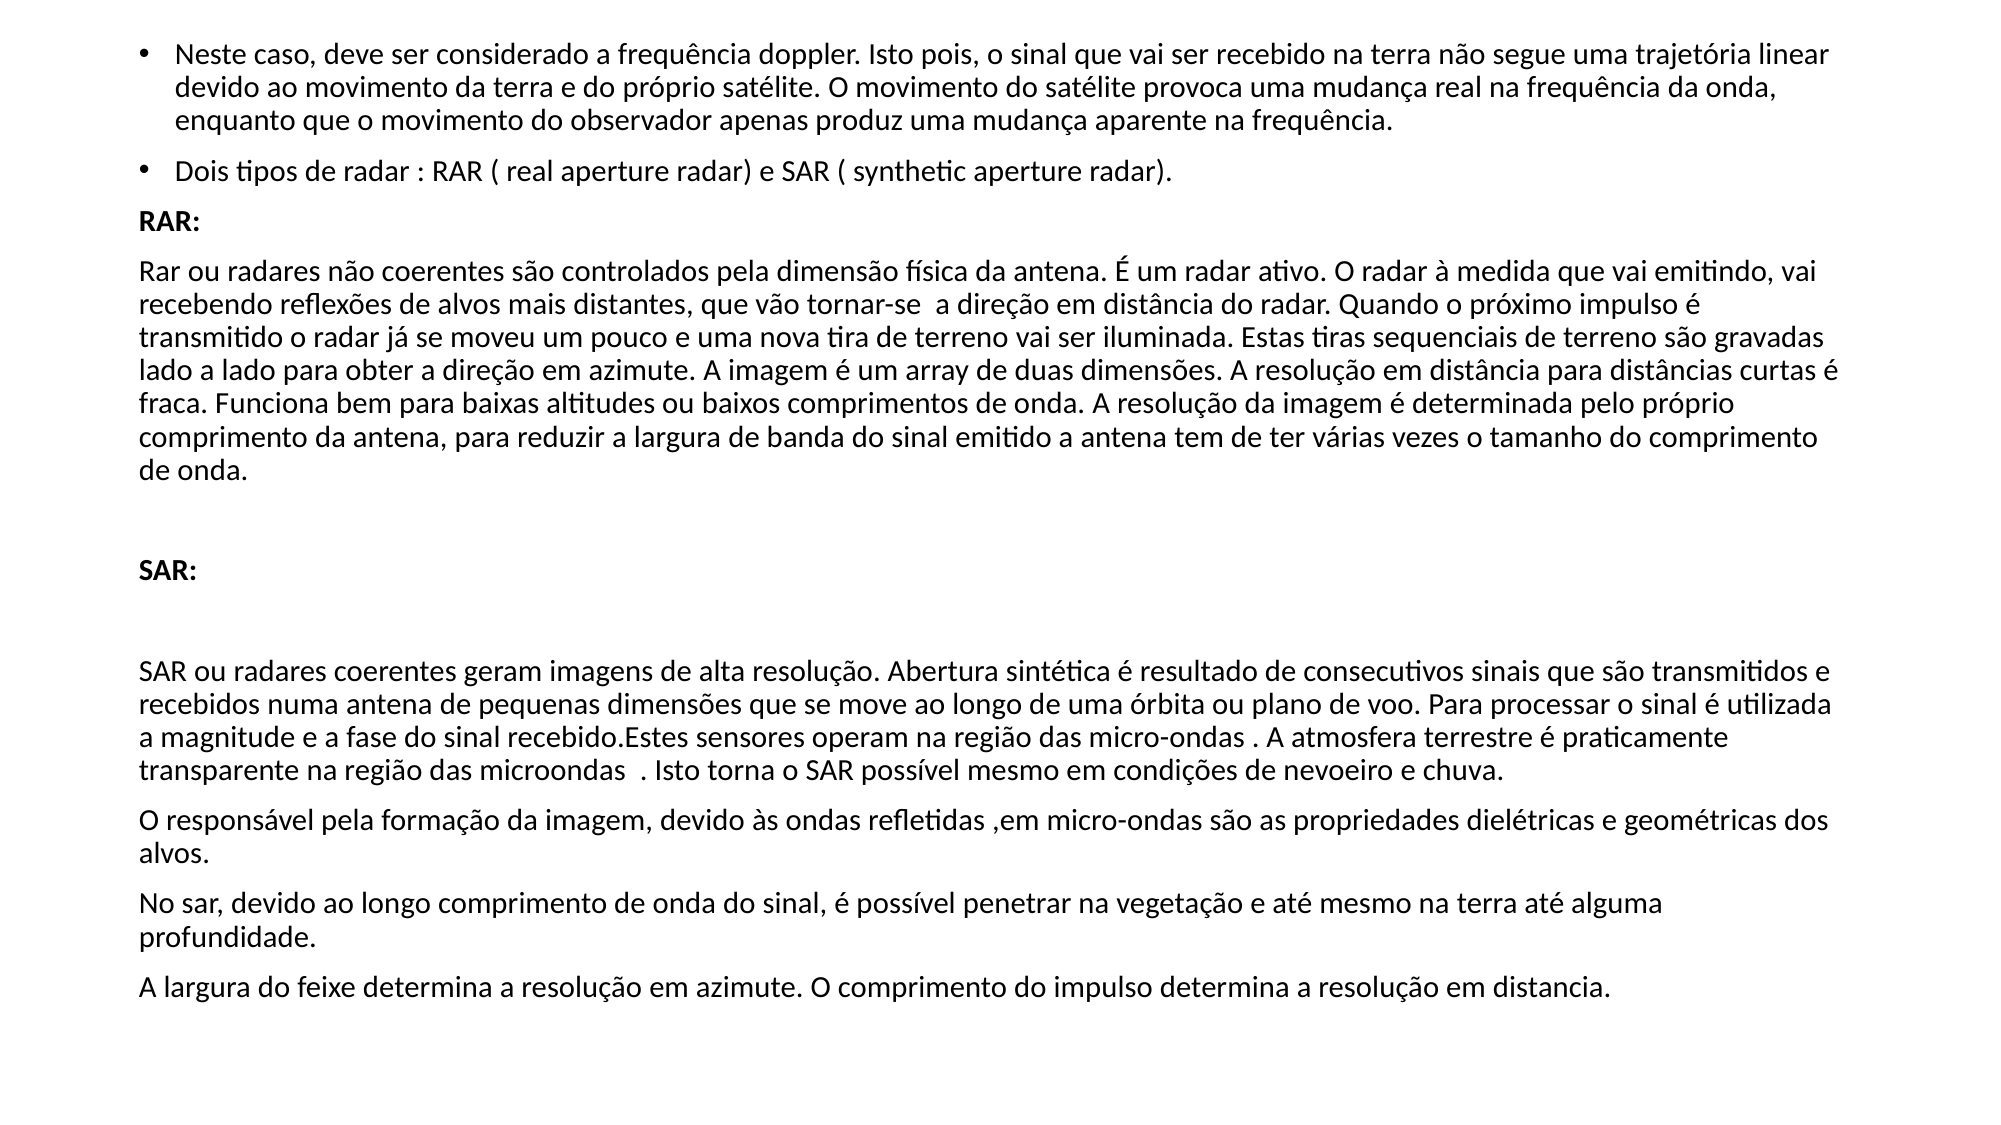

Neste caso, deve ser considerado a frequência doppler. Isto pois, o sinal que vai ser recebido na terra não segue uma trajetória linear devido ao movimento da terra e do próprio satélite. O movimento do satélite provoca uma mudança real na frequência da onda, enquanto que o movimento do observador apenas produz uma mudança aparente na frequência.
Dois tipos de radar : RAR ( real aperture radar) e SAR ( synthetic aperture radar).
RAR:
Rar ou radares não coerentes são controlados pela dimensão física da antena. É um radar ativo. O radar à medida que vai emitindo, vai recebendo reflexões de alvos mais distantes, que vão tornar-se  a direção em distância do radar. Quando o próximo impulso é transmitido o radar já se moveu um pouco e uma nova tira de terreno vai ser iluminada. Estas tiras sequenciais de terreno são gravadas lado a lado para obter a direção em azimute. A imagem é um array de duas dimensões. A resolução em distância para distâncias curtas é fraca. Funciona bem para baixas altitudes ou baixos comprimentos de onda. A resolução da imagem é determinada pelo próprio comprimento da antena, para reduzir a largura de banda do sinal emitido a antena tem de ter várias vezes o tamanho do comprimento de onda.

SAR:

SAR ou radares coerentes geram imagens de alta resolução. Abertura sintética é resultado de consecutivos sinais que são transmitidos e recebidos numa antena de pequenas dimensões que se move ao longo de uma órbita ou plano de voo. Para processar o sinal é utilizada a magnitude e a fase do sinal recebido.Estes sensores operam na região das micro-ondas . A atmosfera terrestre é praticamente transparente na região das microondas  . Isto torna o SAR possível mesmo em condições de nevoeiro e chuva.
O responsável pela formação da imagem, devido às ondas refletidas ,em micro-ondas são as propriedades dielétricas e geométricas dos alvos.
No sar, devido ao longo comprimento de onda do sinal, é possível penetrar na vegetação e até mesmo na terra até alguma profundidade.
A largura do feixe determina a resolução em azimute. O comprimento do impulso determina a resolução em distancia.